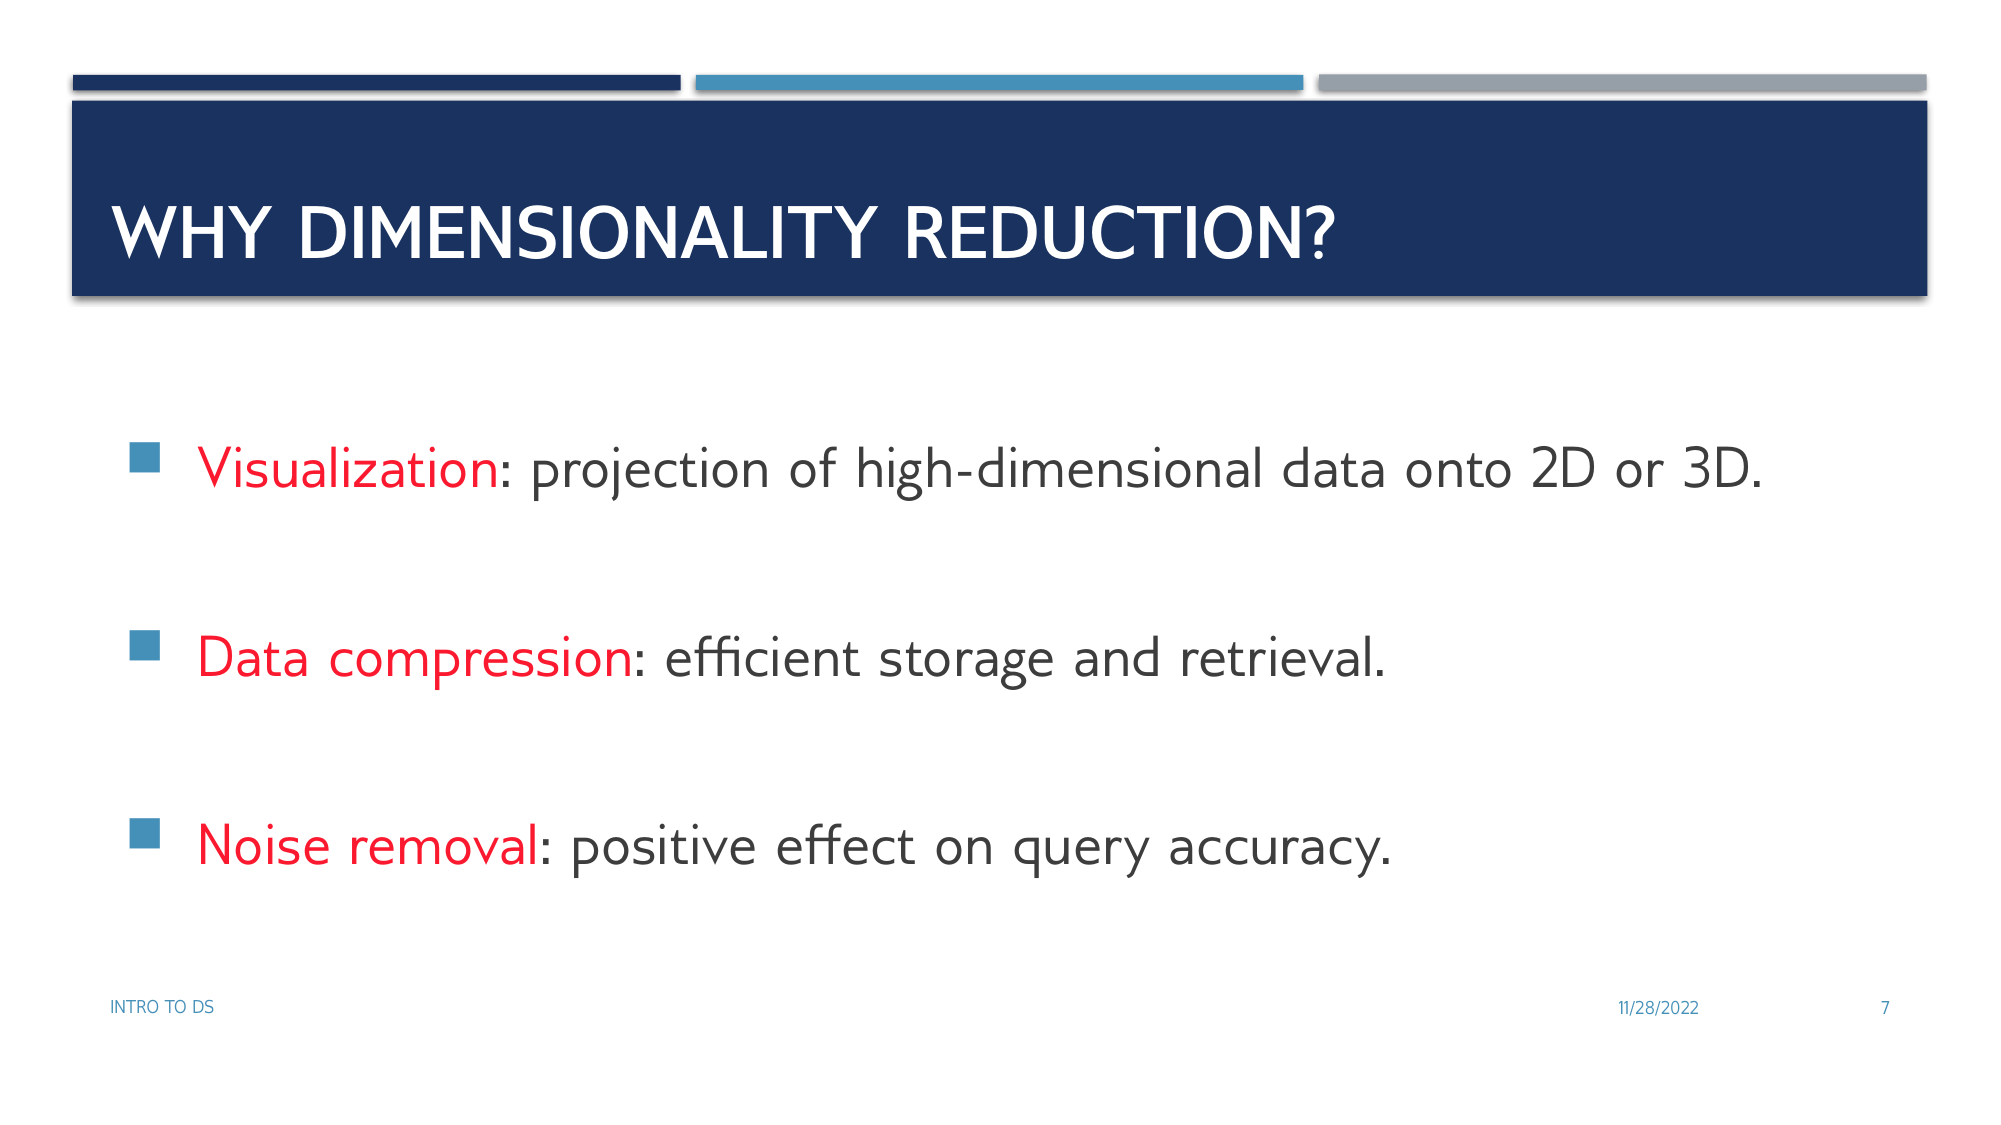

# Why Dimensionality Reduction?
Visualization: projection of high-dimensional data onto 2D or 3D.

Data compression: efficient storage and retrieval.

Noise removal: positive effect on query accuracy.
Intro to DS
7
11/28/2022